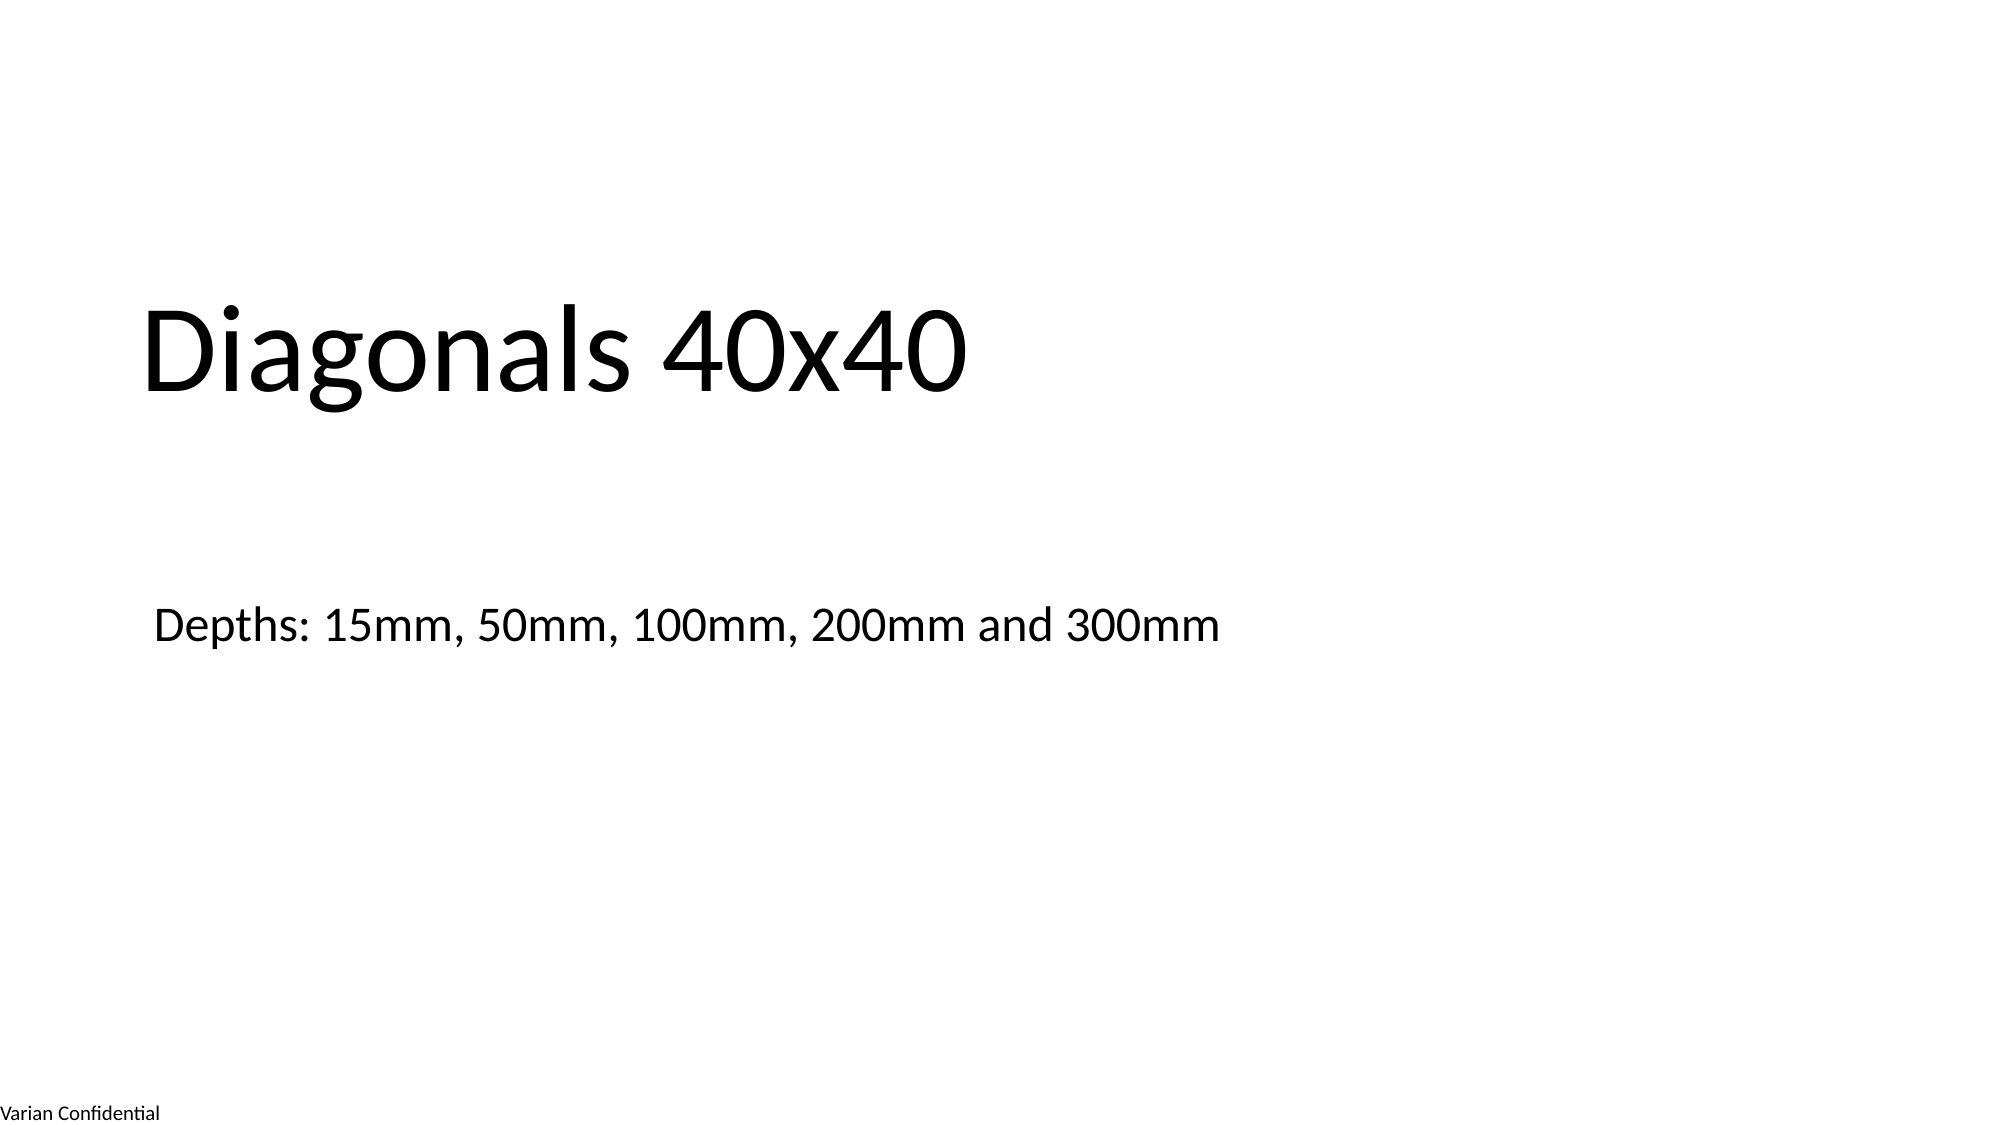

# Diagonals 40x40
Depths: 15mm, 50mm, 100mm, 200mm and 300mm